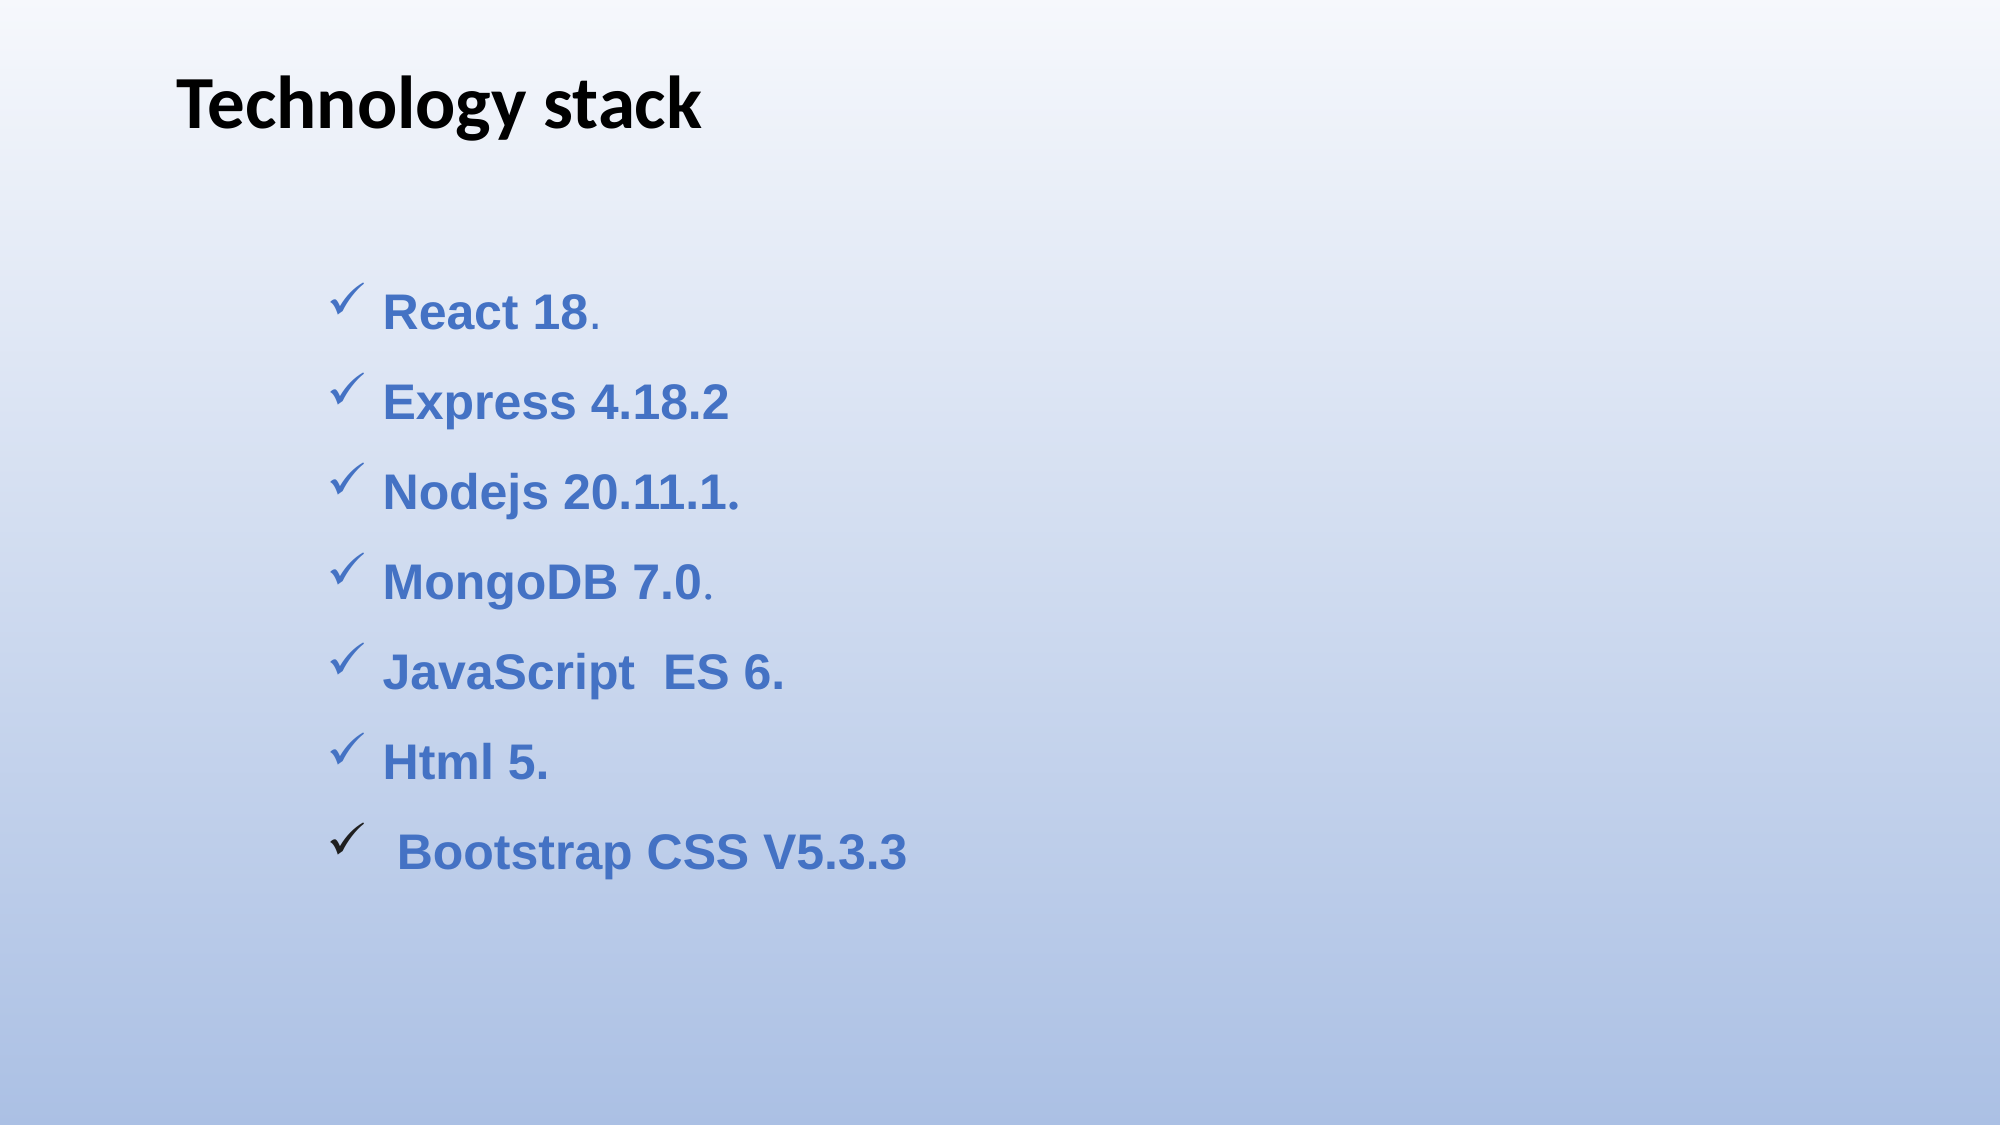

Technology stack
React 18.
Express 4.18.2
Nodejs 20.11.1.
MongoDB 7.0.
JavaScript  ES 6.
Html 5.
 Bootstrap CSS V5.3.3